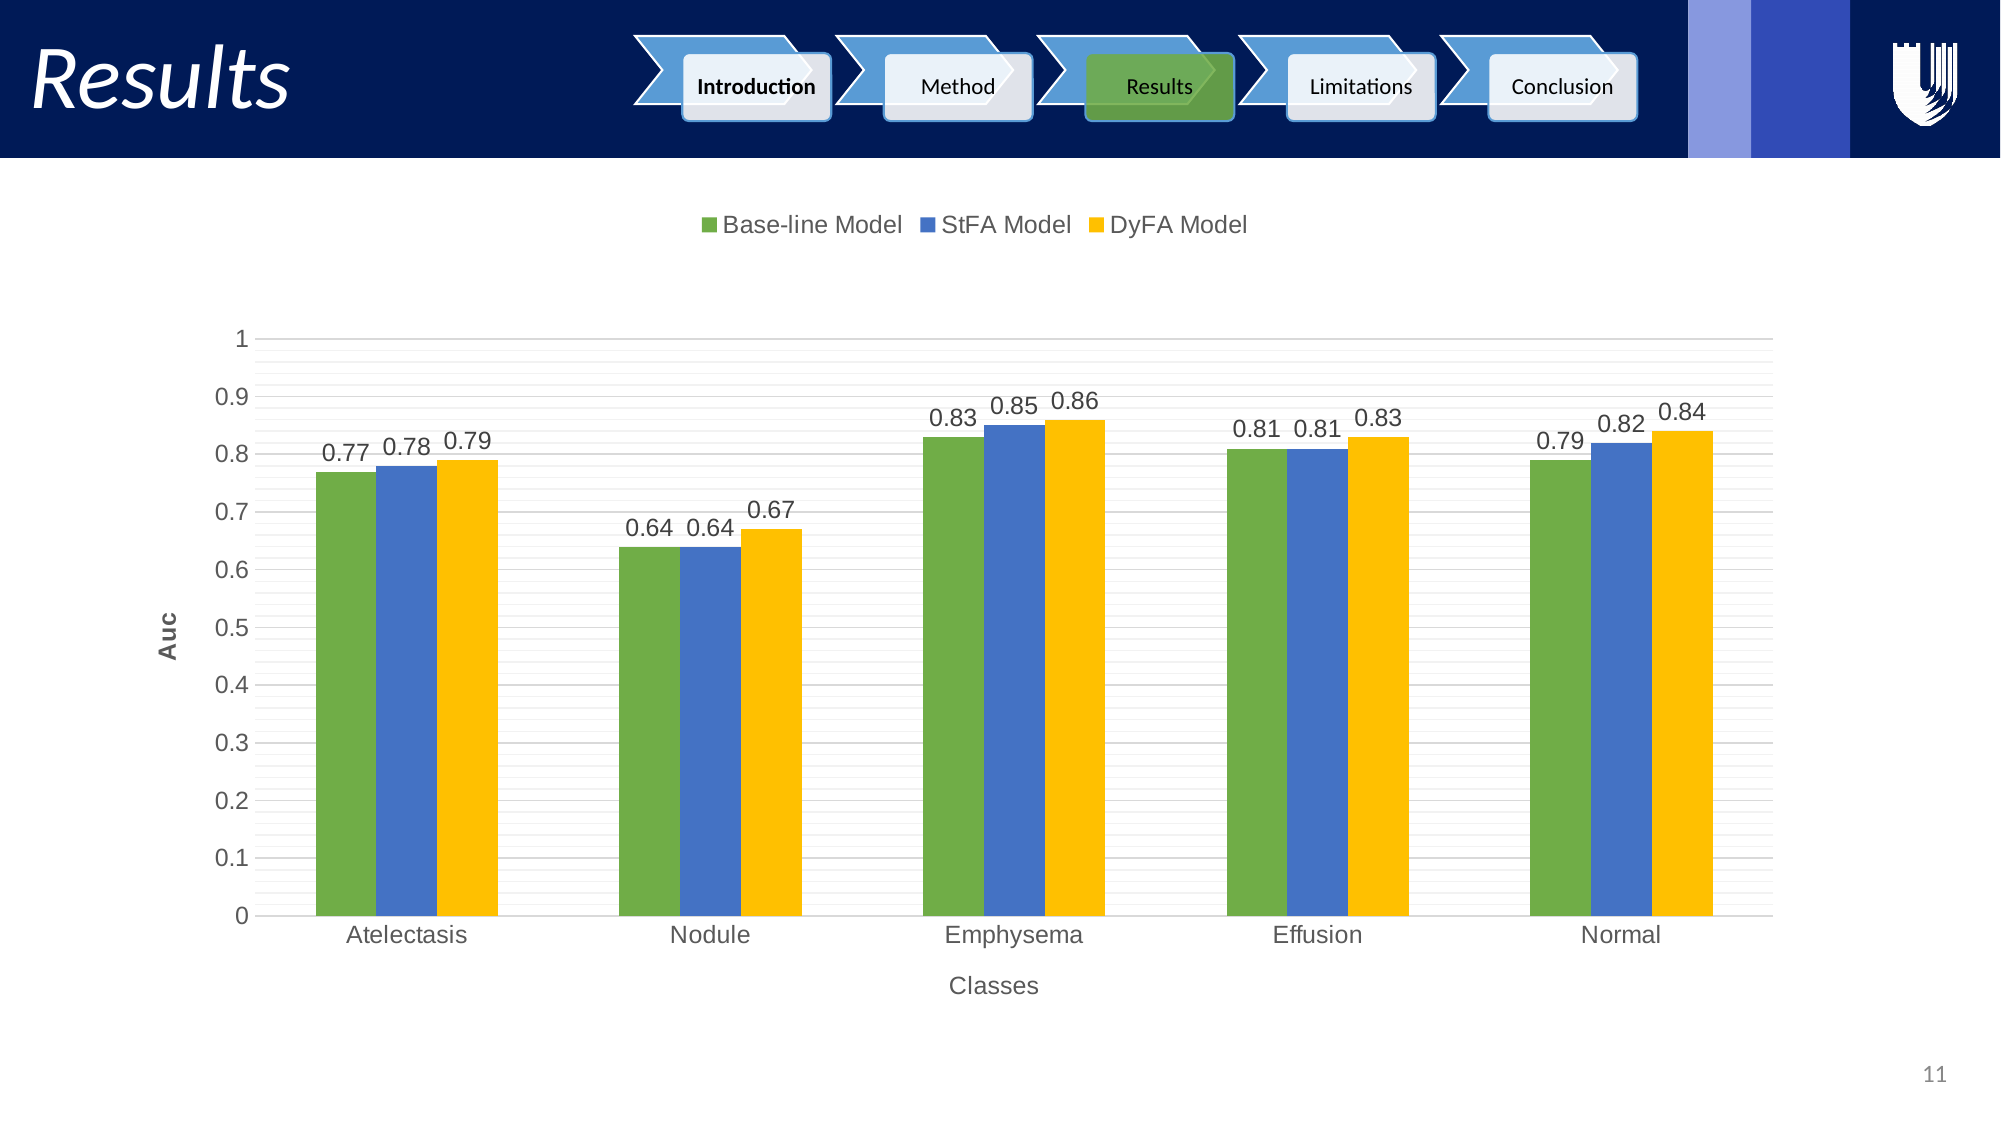

# Results

Introduction
Method
Results
Limitations
Conclusion

### Chart

| Category | Base-line Model | StFA Model | DyFA Model |
|---|---|---|---|
| Atelectasis | 0.77 | 0.78 | 0.79 |
| Nodule | 0.64 | 0.64 | 0.67 |
| Emphysema | 0.83 | 0.85 | 0.86 |
| Effusion | 0.81 | 0.81 | 0.83 |
| Normal | 0.79 | 0.82 | 0.84 |
11